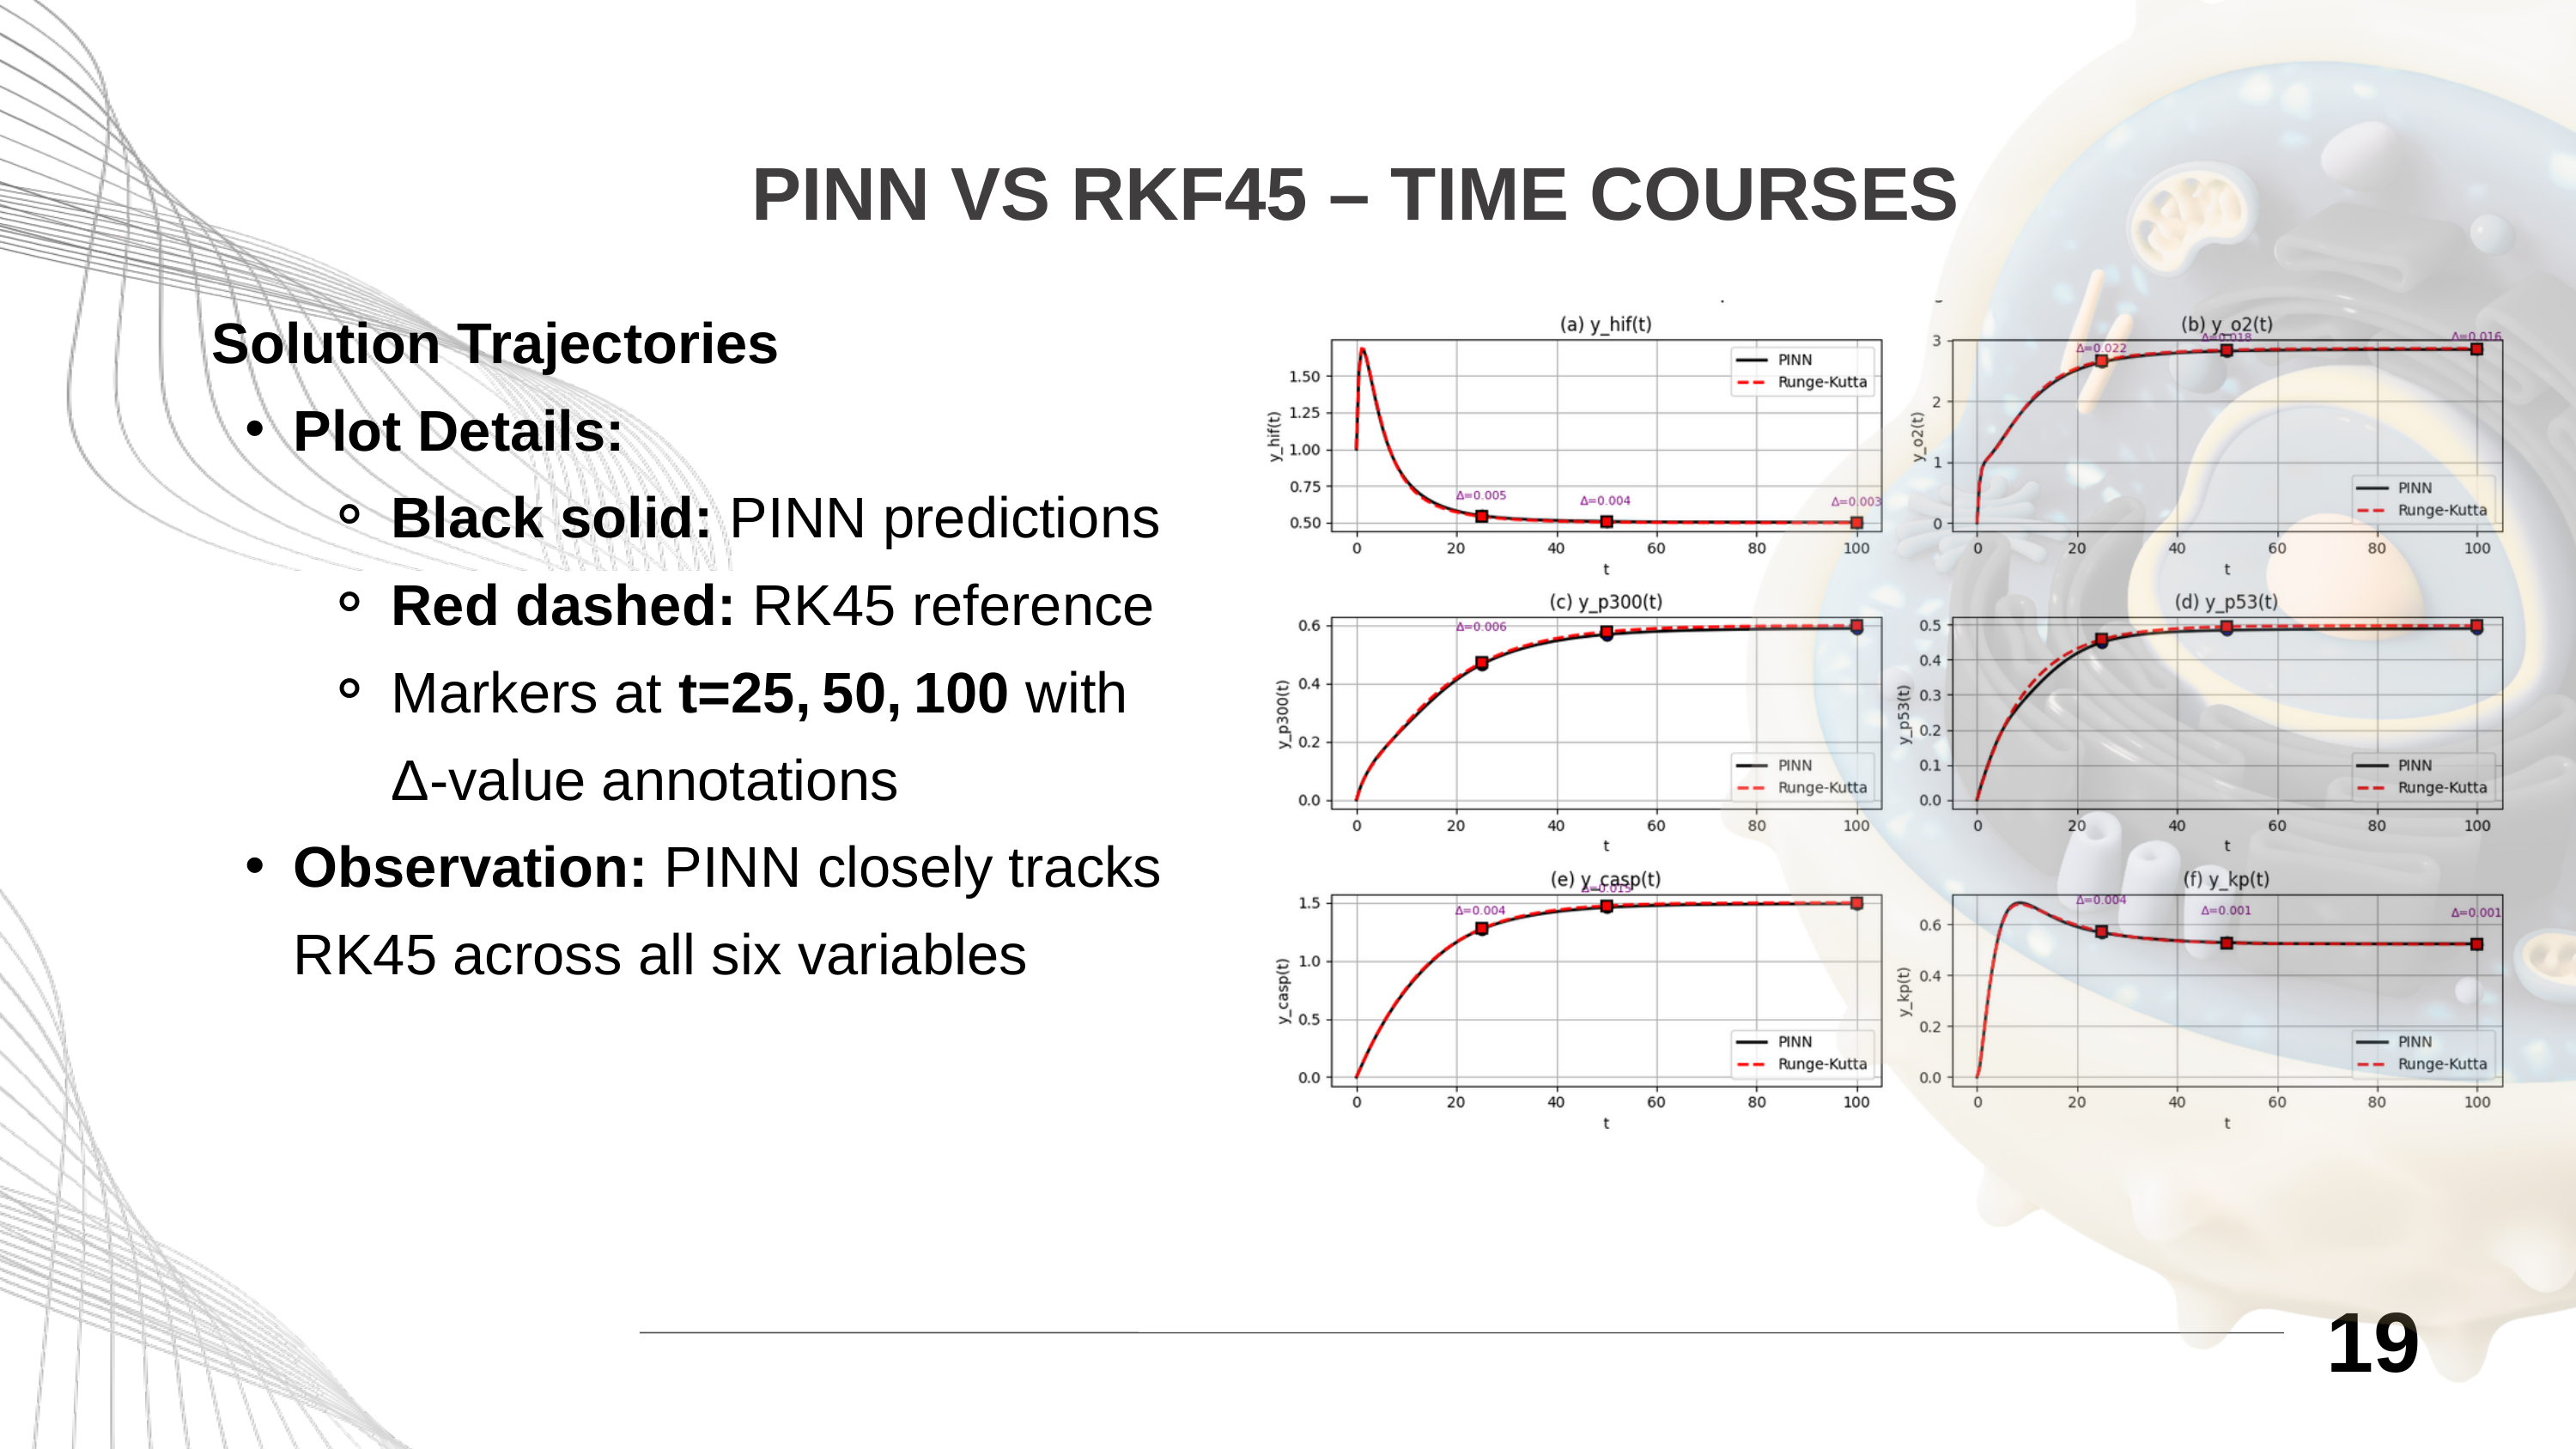

PINN VS RKF45 – TIME COURSES
 Solution Trajectories
Plot Details:
Black solid: PINN predictions
Red dashed: RK45 reference
Markers at t=25, 50, 100 with Δ‑value annotations
Observation: PINN closely tracks RK45 across all six variables

19